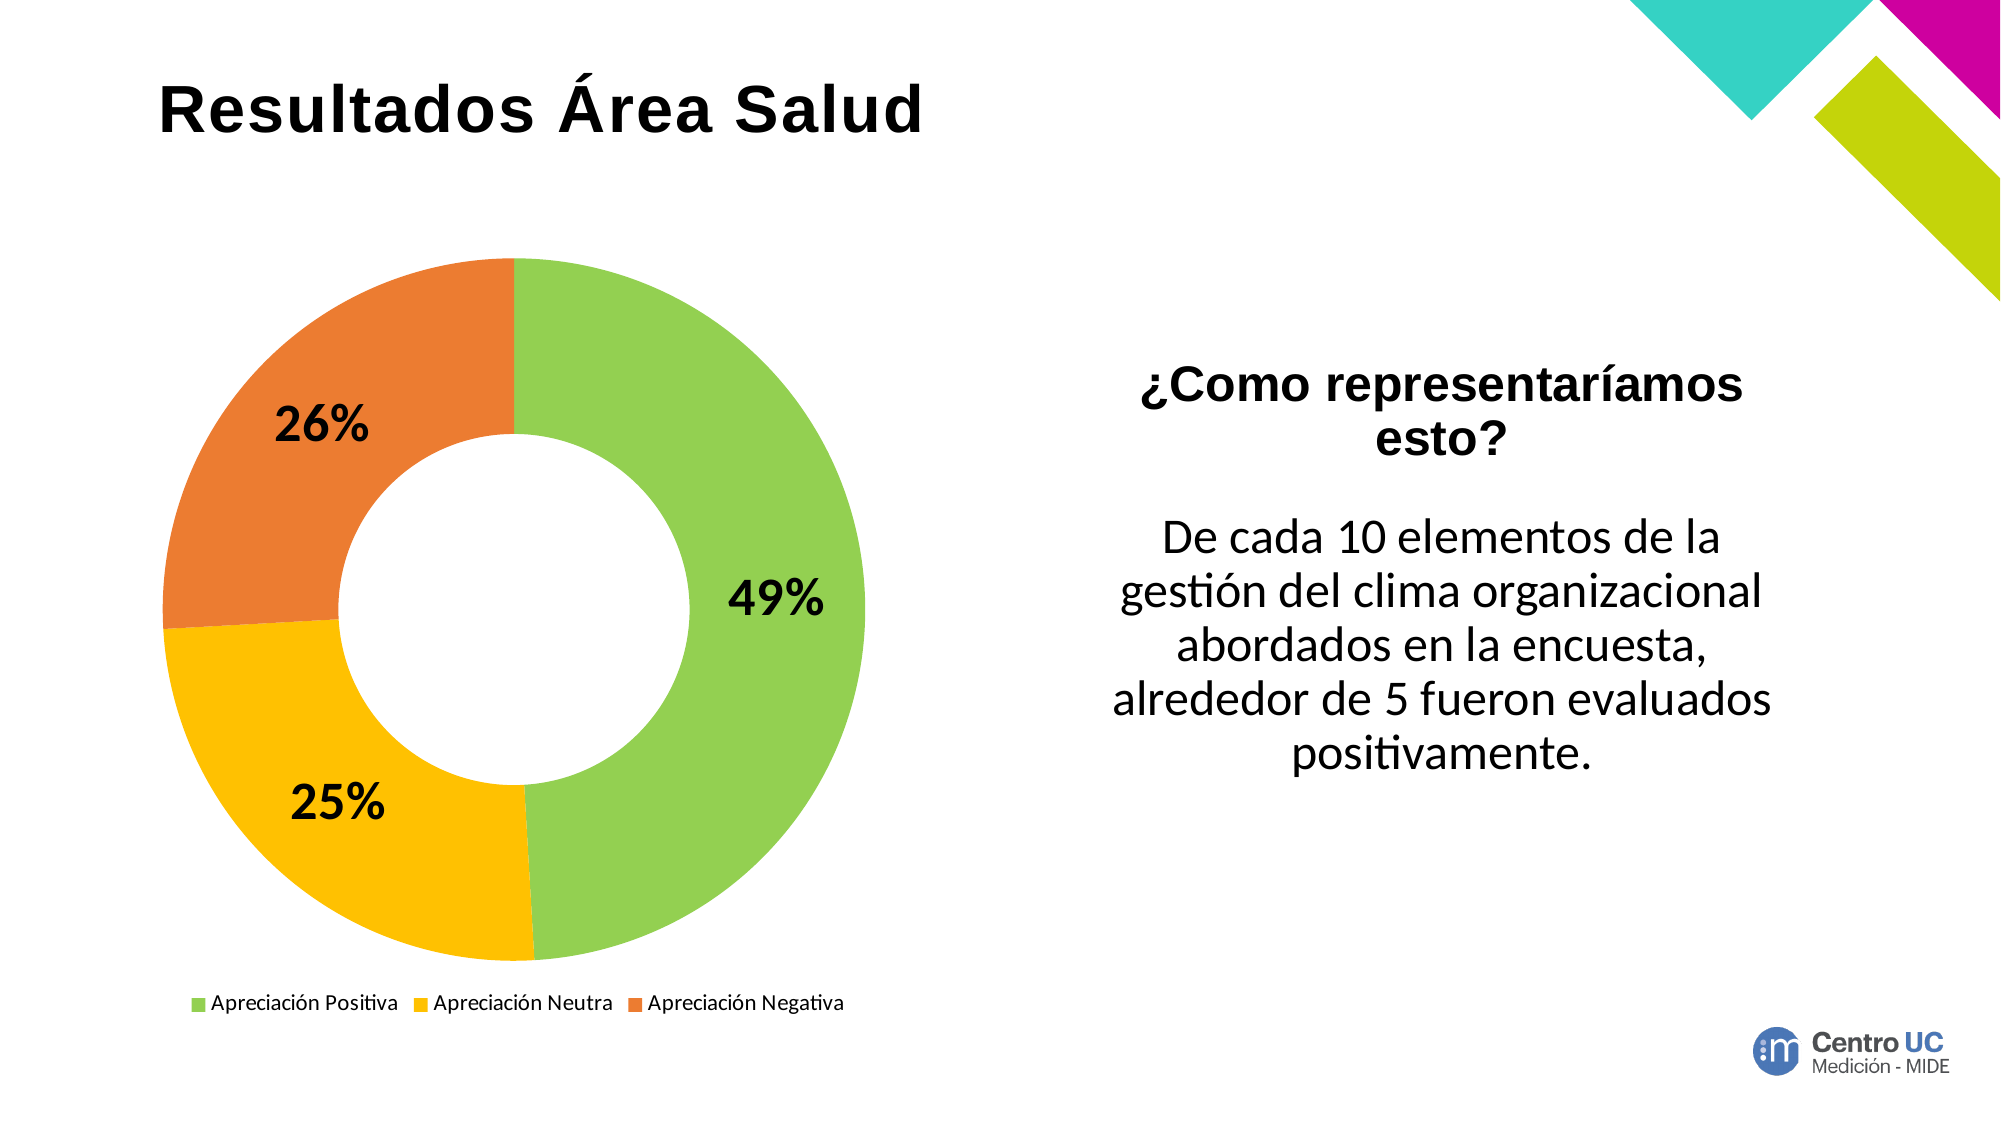

# Resultados Área Salud

### Chart

| Category | Apreciación |
|---|---|
| Apreciación Positiva | 0.49072753209700426 |
| Apreciación Neutra | 0.25045852863256574 |
| Apreciación Negativa | 0.25881393927043 |
¿Como representaríamos esto?
De cada 10 elementos de la gestión del clima organizacional abordados en la encuesta, alrededor de 5 fueron evaluados positivamente.